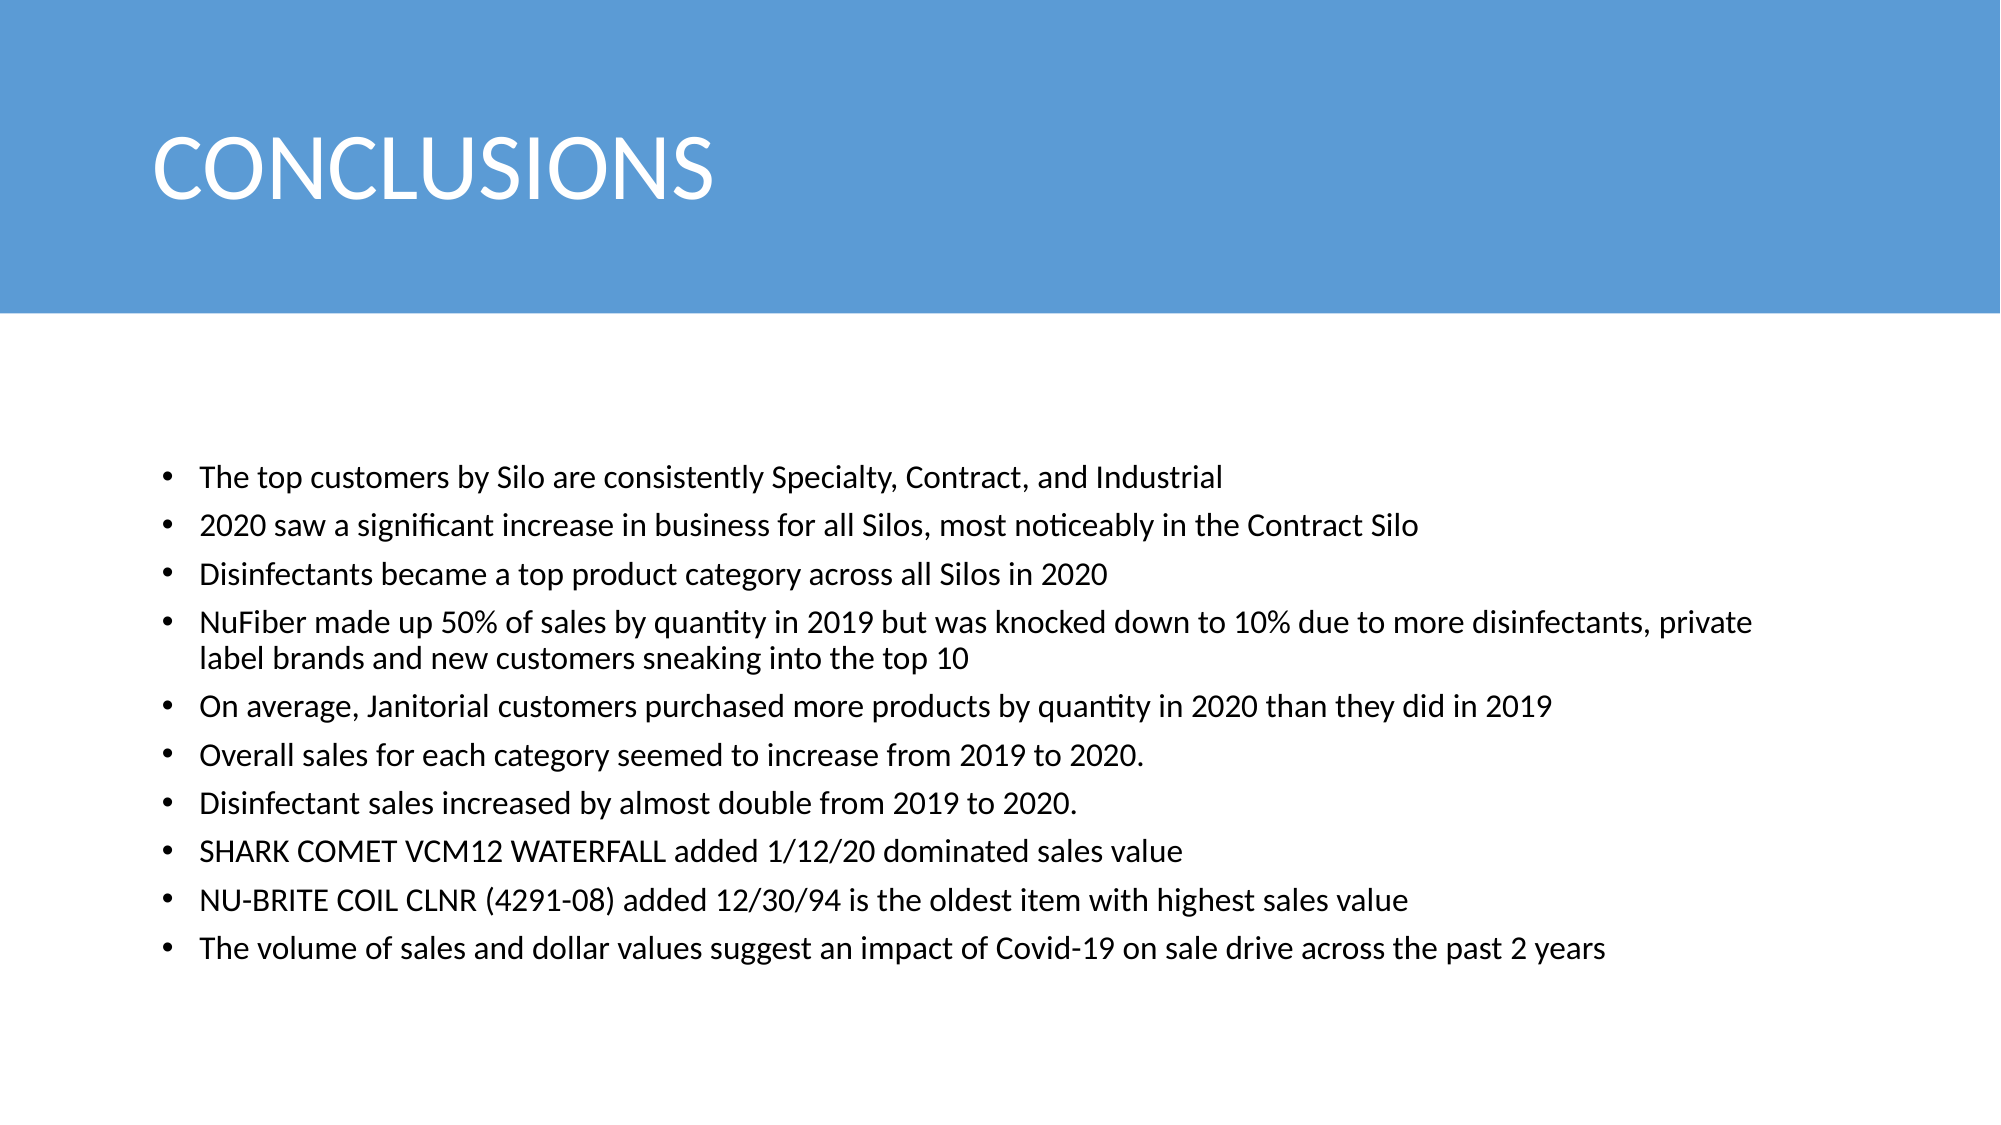

# CONCLUSIONS

The top customers by Silo are consistently Specialty, Contract, and Industrial
2020 saw a significant increase in business for all Silos, most noticeably in the Contract Silo
Disinfectants became a top product category across all Silos in 2020
NuFiber made up 50% of sales by quantity in 2019 but was knocked down to 10% due to more disinfectants, private label brands and new customers sneaking into the top 10
On average, Janitorial customers purchased more products by quantity in 2020 than they did in 2019
Overall sales for each category seemed to increase from 2019 to 2020.
Disinfectant sales increased by almost double from 2019 to 2020.
SHARK COMET VCM12 WATERFALL added 1/12/20 dominated sales value
NU-BRITE COIL CLNR (4291-08) added 12/30/94 is the oldest item with highest sales value
The volume of sales and dollar values suggest an impact of Covid-19 on sale drive across the past 2 years